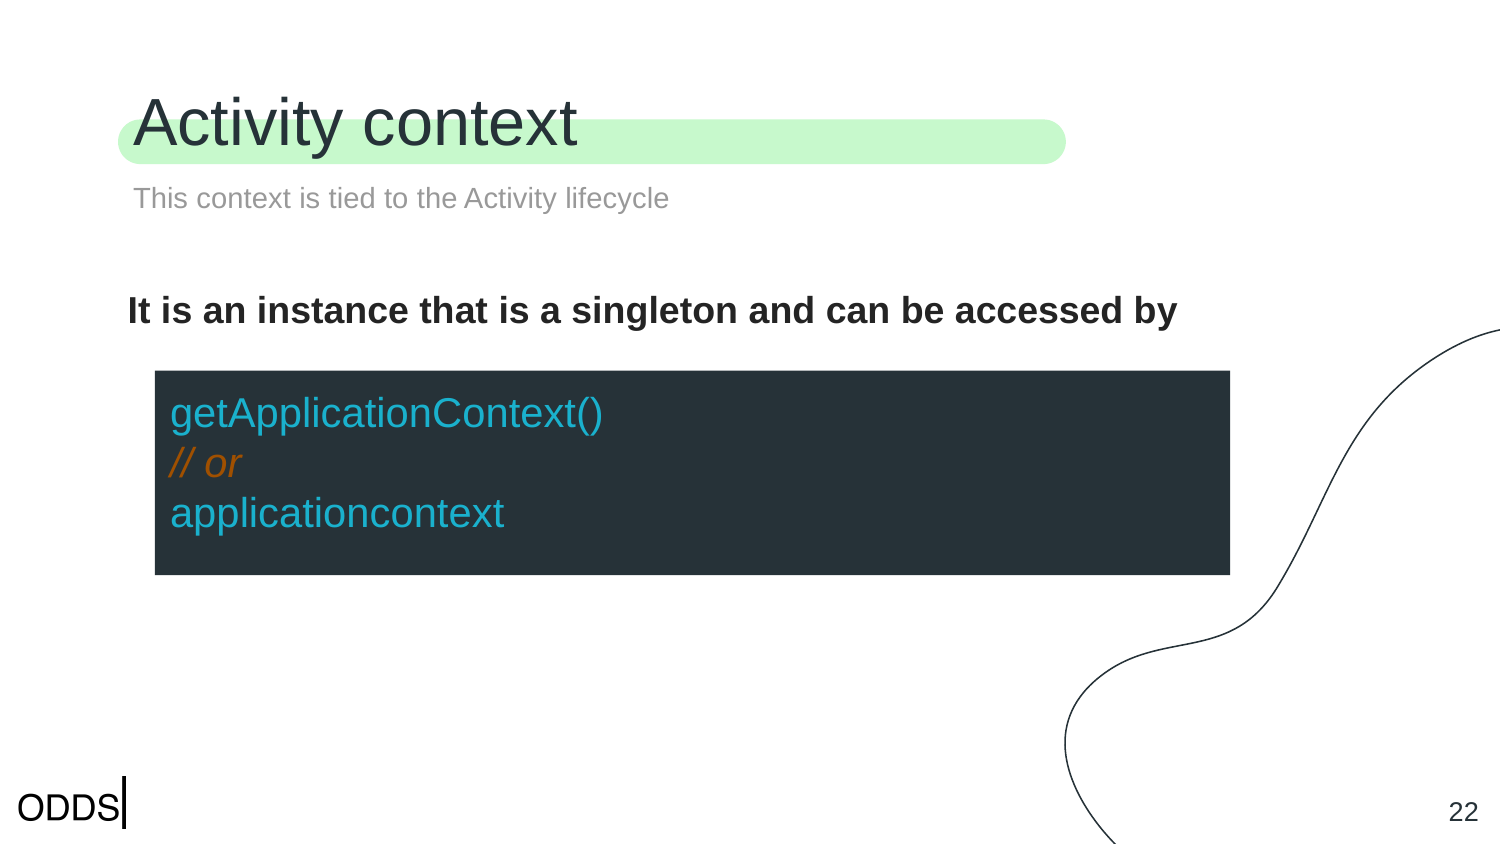

# Activity context
This context is tied to the Activity lifecycle
It is an instance that is a singleton and can be accessed by
getApplicationContext()
// or
applicationcontext
22